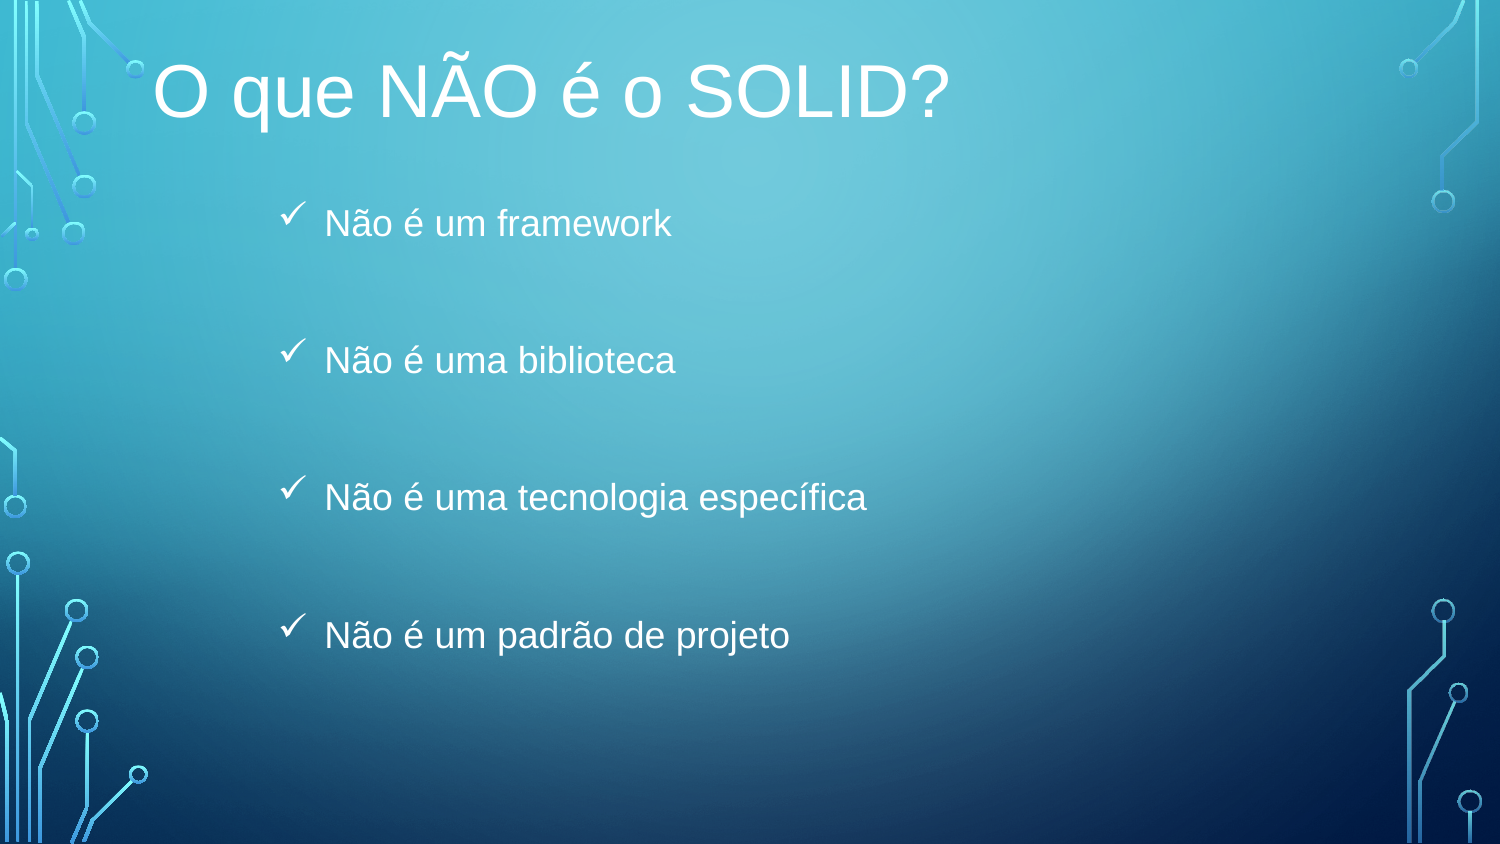

O que NÃO é o SOLID?
Não é um framework
Não é uma biblioteca
Não é uma tecnologia específica
Não é um padrão de projeto